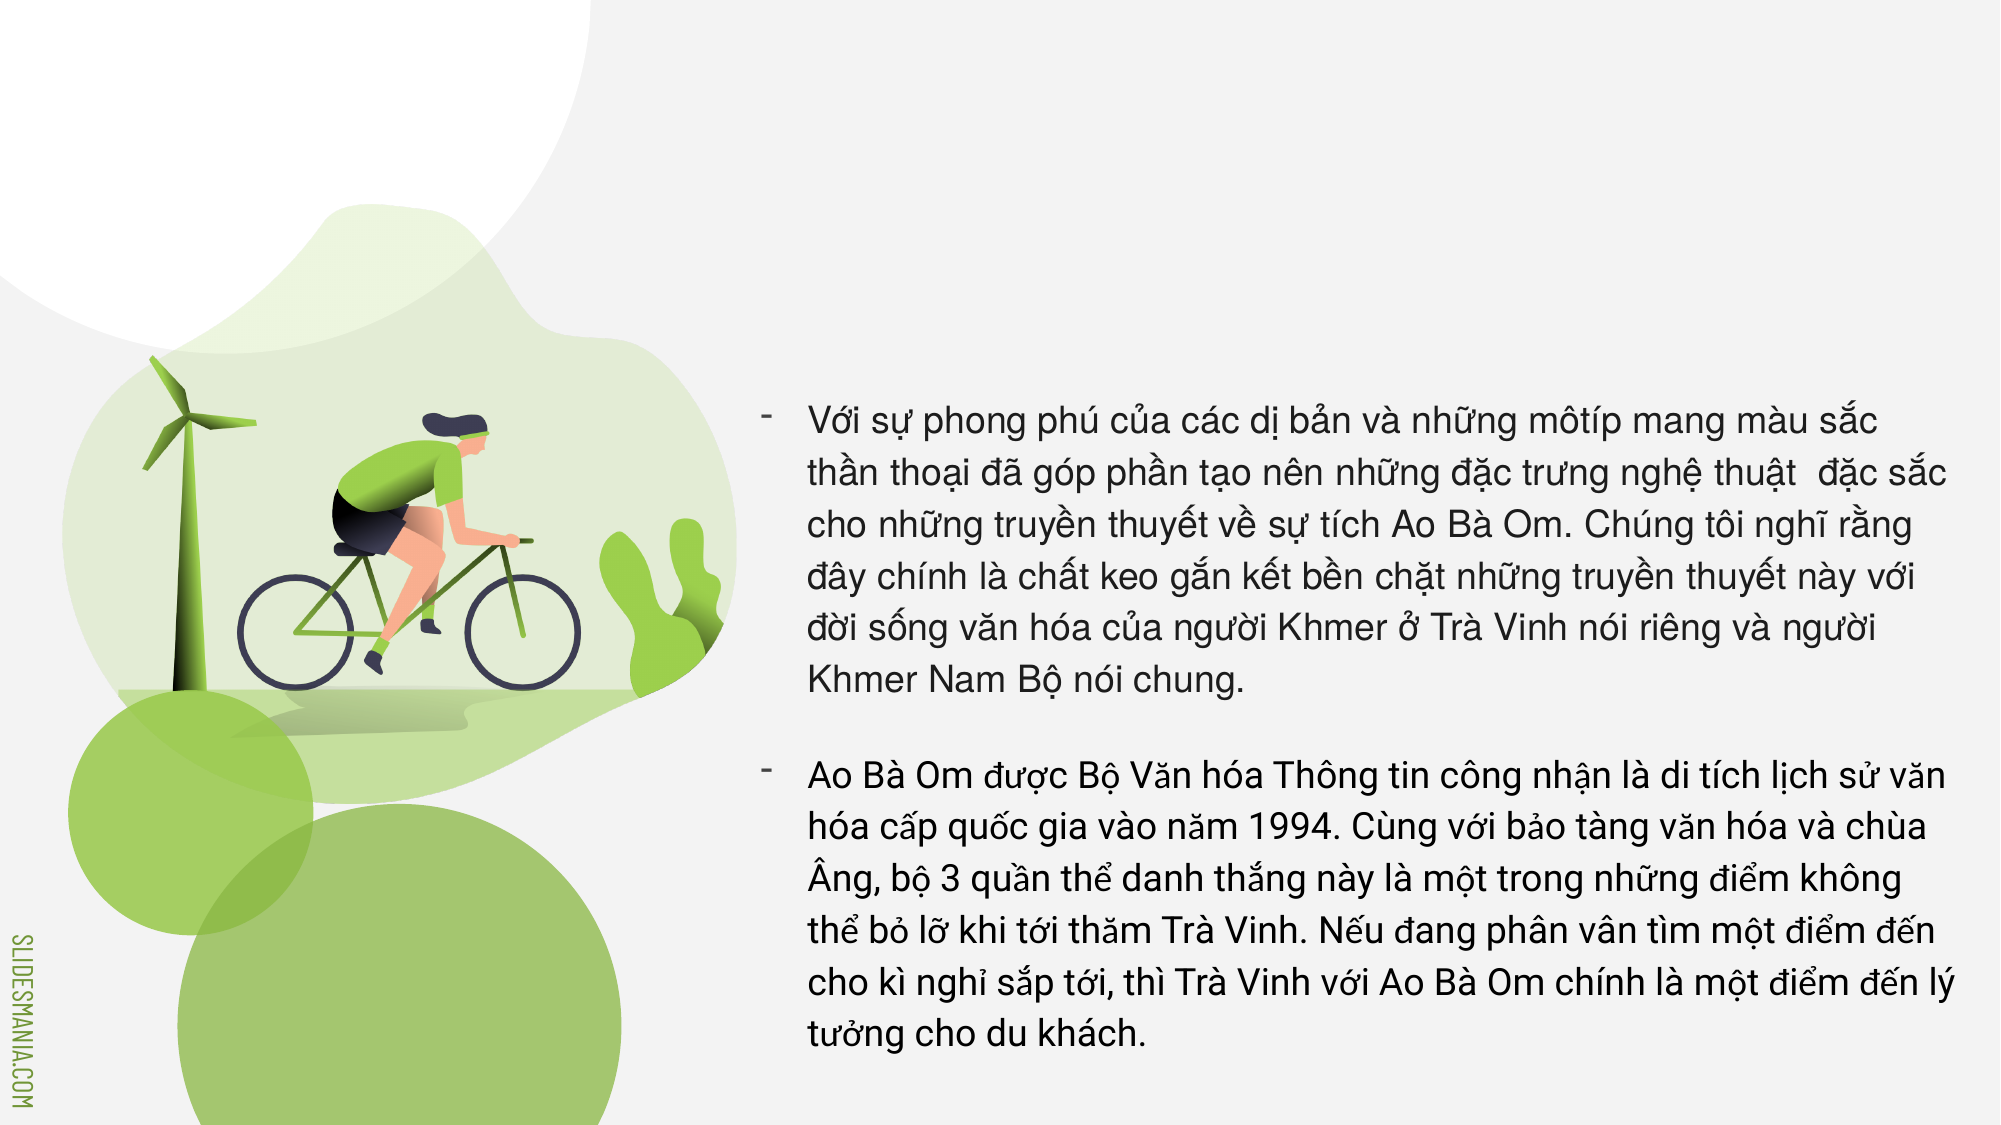

#
Với sự phong phú của các dị bản và những môtíp mang màu sắc thần thoại đã góp phần tạo nên những đặc trưng nghệ thuật  đặc sắc cho những truyền thuyết về sự tích Ao Bà Om. Chúng tôi nghĩ rằng đây chính là chất keo gắn kết bền chặt những truyền thuyết này với đời sống văn hóa của người Khmer ở Trà Vinh nói riêng và người Khmer Nam Bộ nói chung.
Ao Bà Om được Bộ Văn hóa Thông tin công nhận là di tích lịch sử văn hóa cấp quốc gia vào năm 1994. Cùng với bảo tàng văn hóa và chùa Âng, bộ 3 quần thể danh thắng này là một trong những điểm không thể bỏ lỡ khi tới thăm Trà Vinh. Nếu đang phân vân tìm một điểm đến cho kì nghỉ sắp tới, thì Trà Vinh với Ao Bà Om chính là một điểm đến lý tưởng cho du khách.